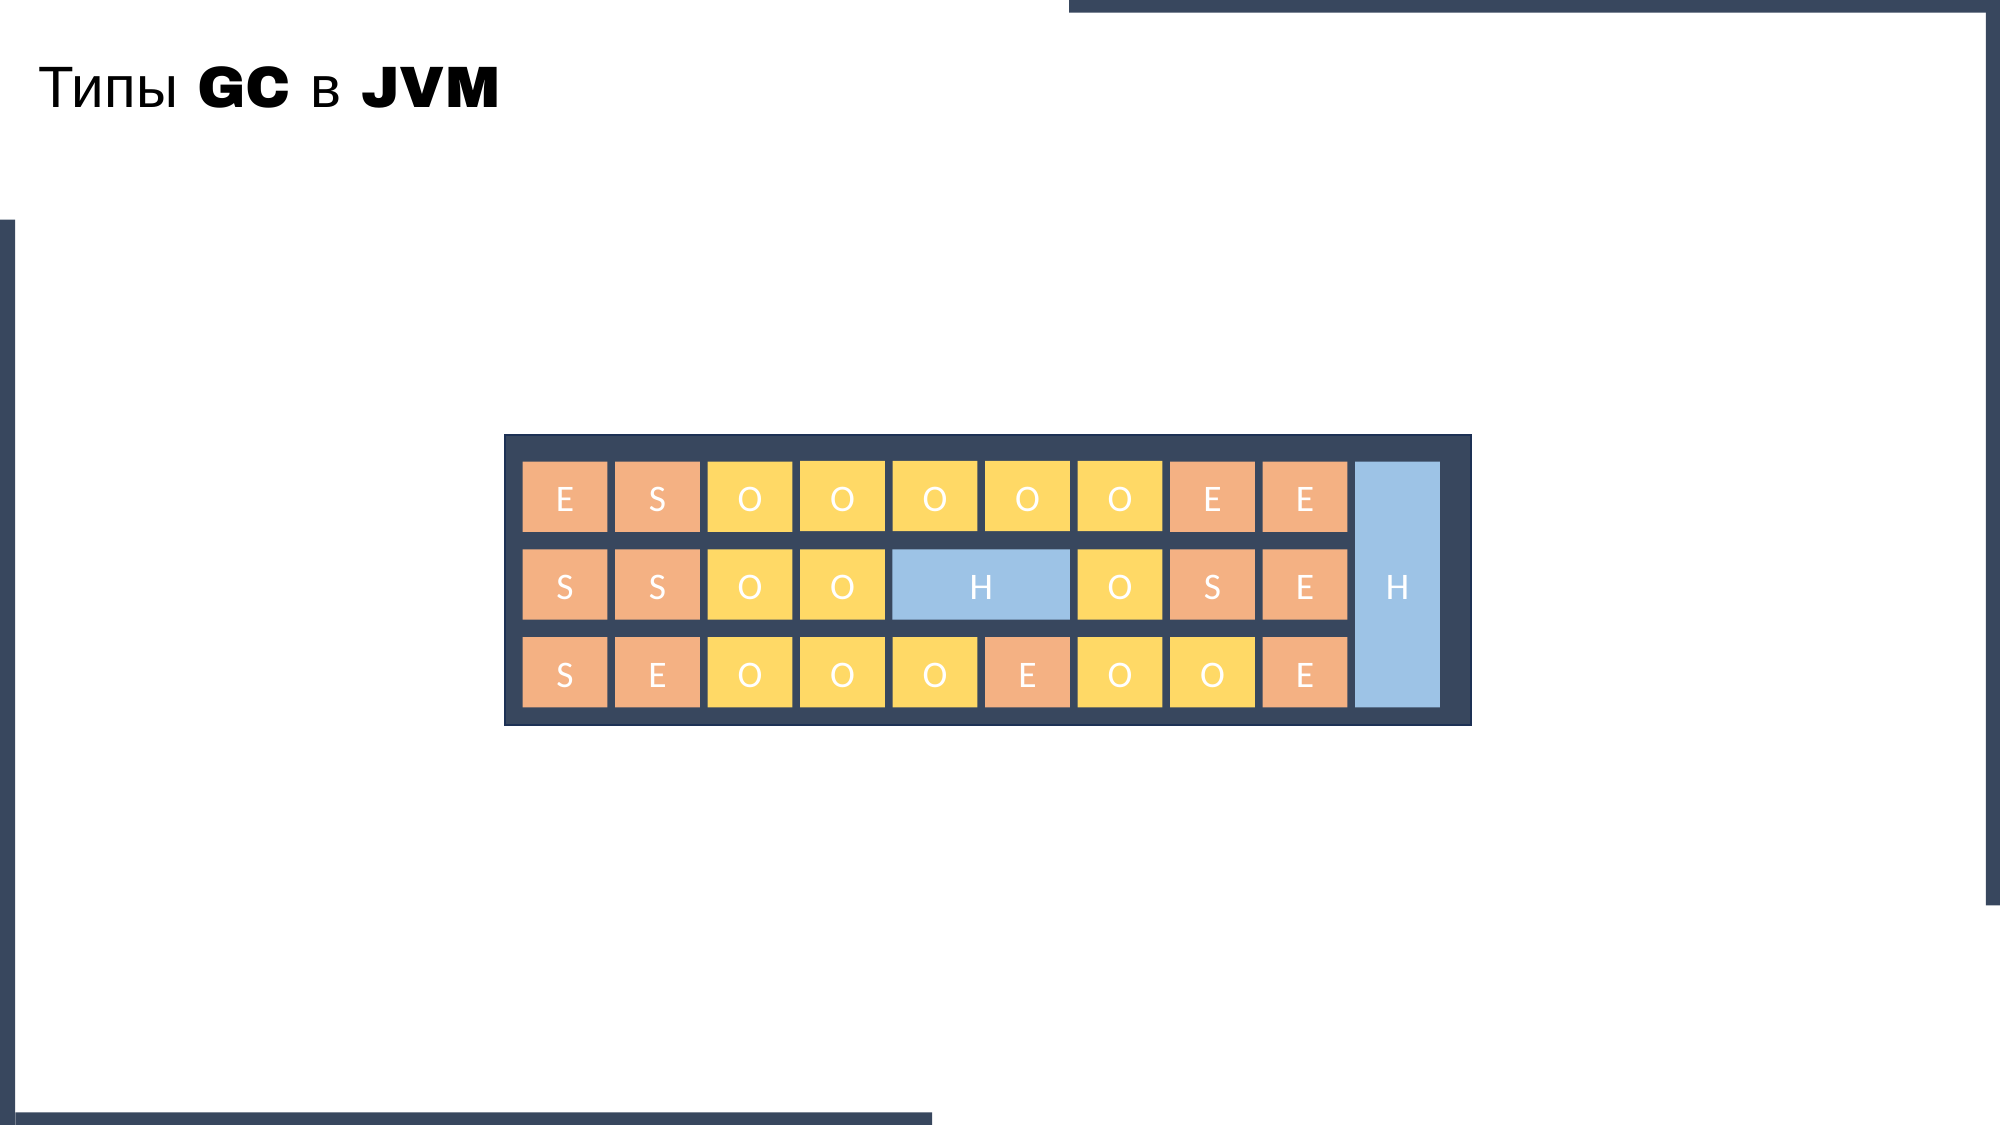

Типы GC в JVM

O
O
O
O
E
S
O
E
E
H
S
S
O
O
H
O
S
E
S
E
O
O
O
E
O
O
E